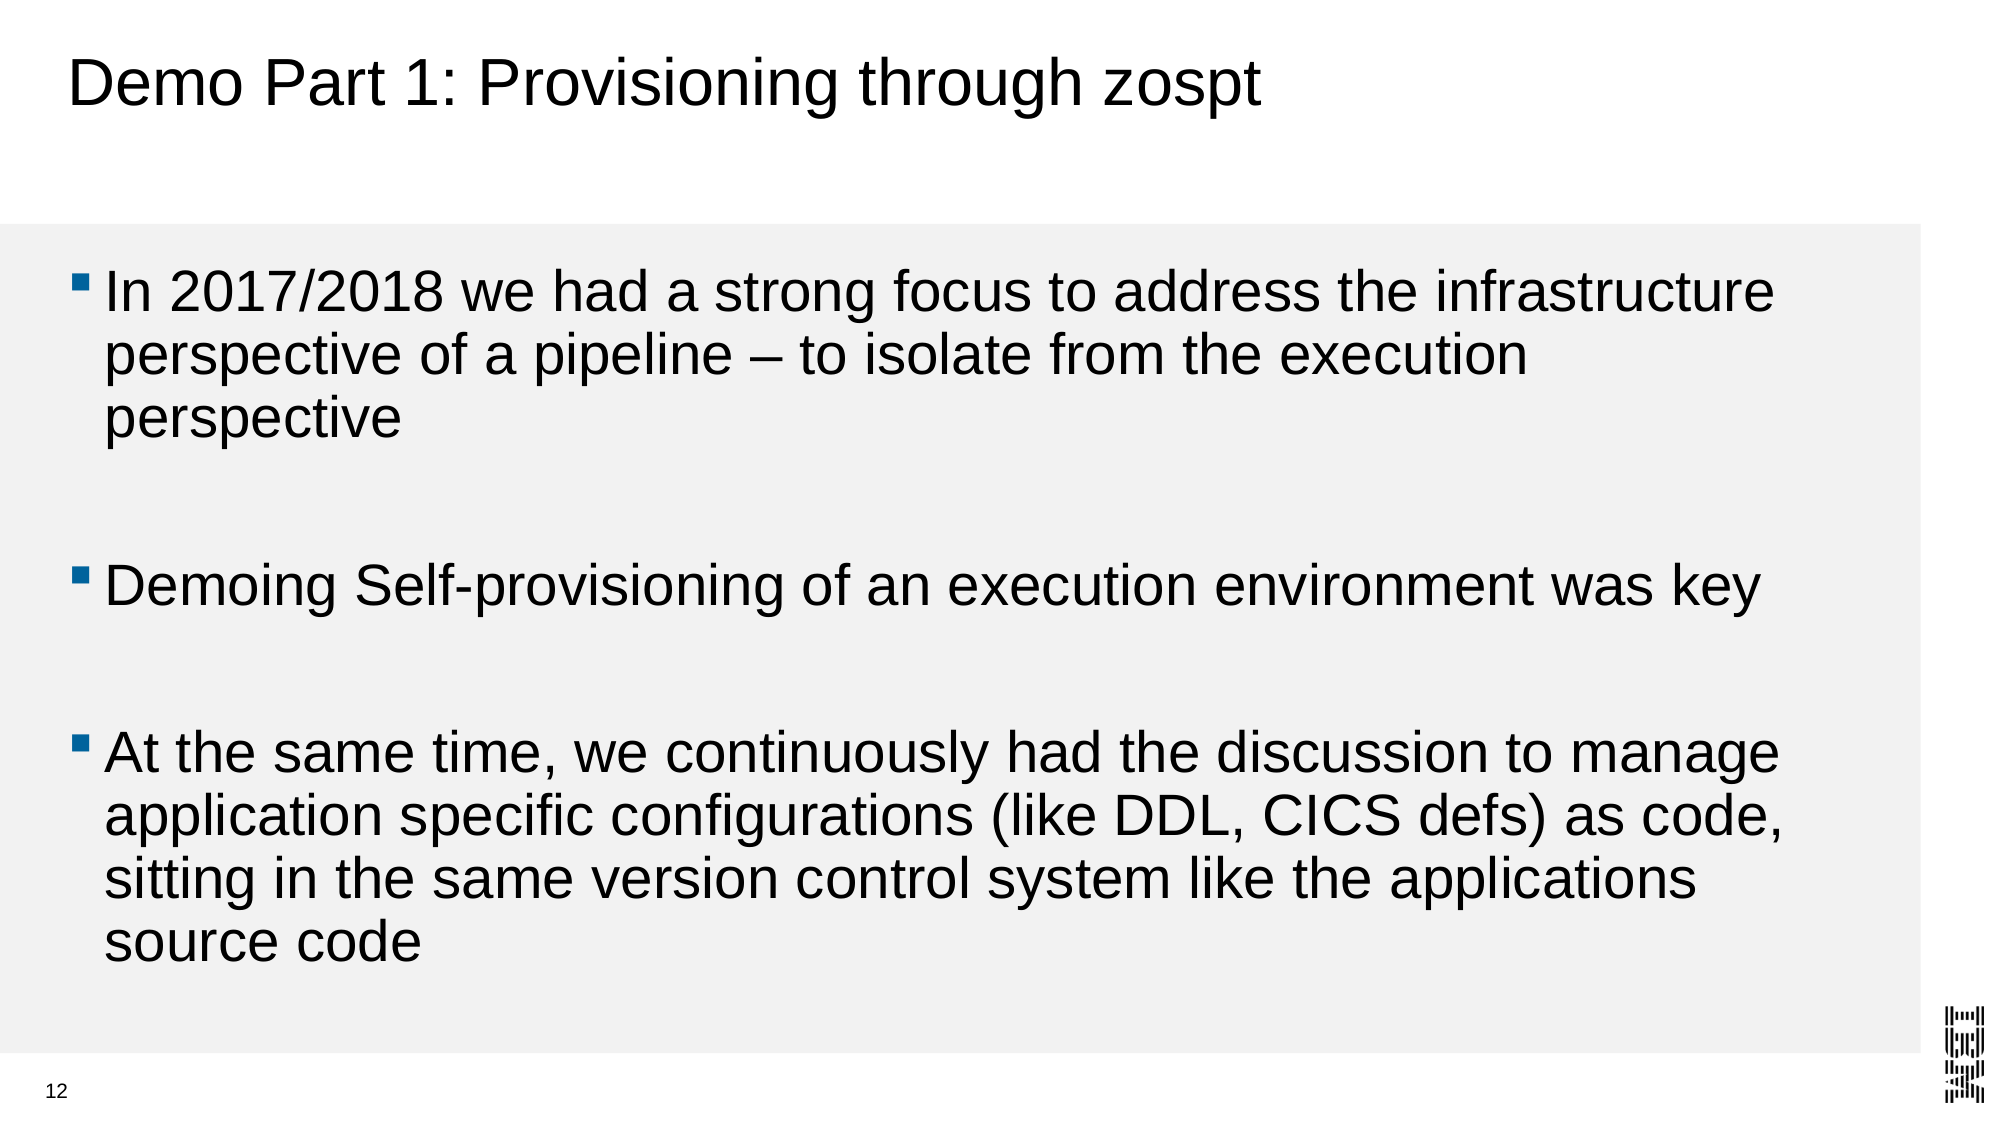

# Demo Part 1: Provisioning through zospt
In 2017/2018 we had a strong focus to address the infrastructure perspective of a pipeline – to isolate from the execution perspective

Demoing Self-provisioning of an execution environment was key

At the same time, we continuously had the discussion to manage application specific configurations (like DDL, CICS defs) as code, sitting in the same version control system like the applications source code